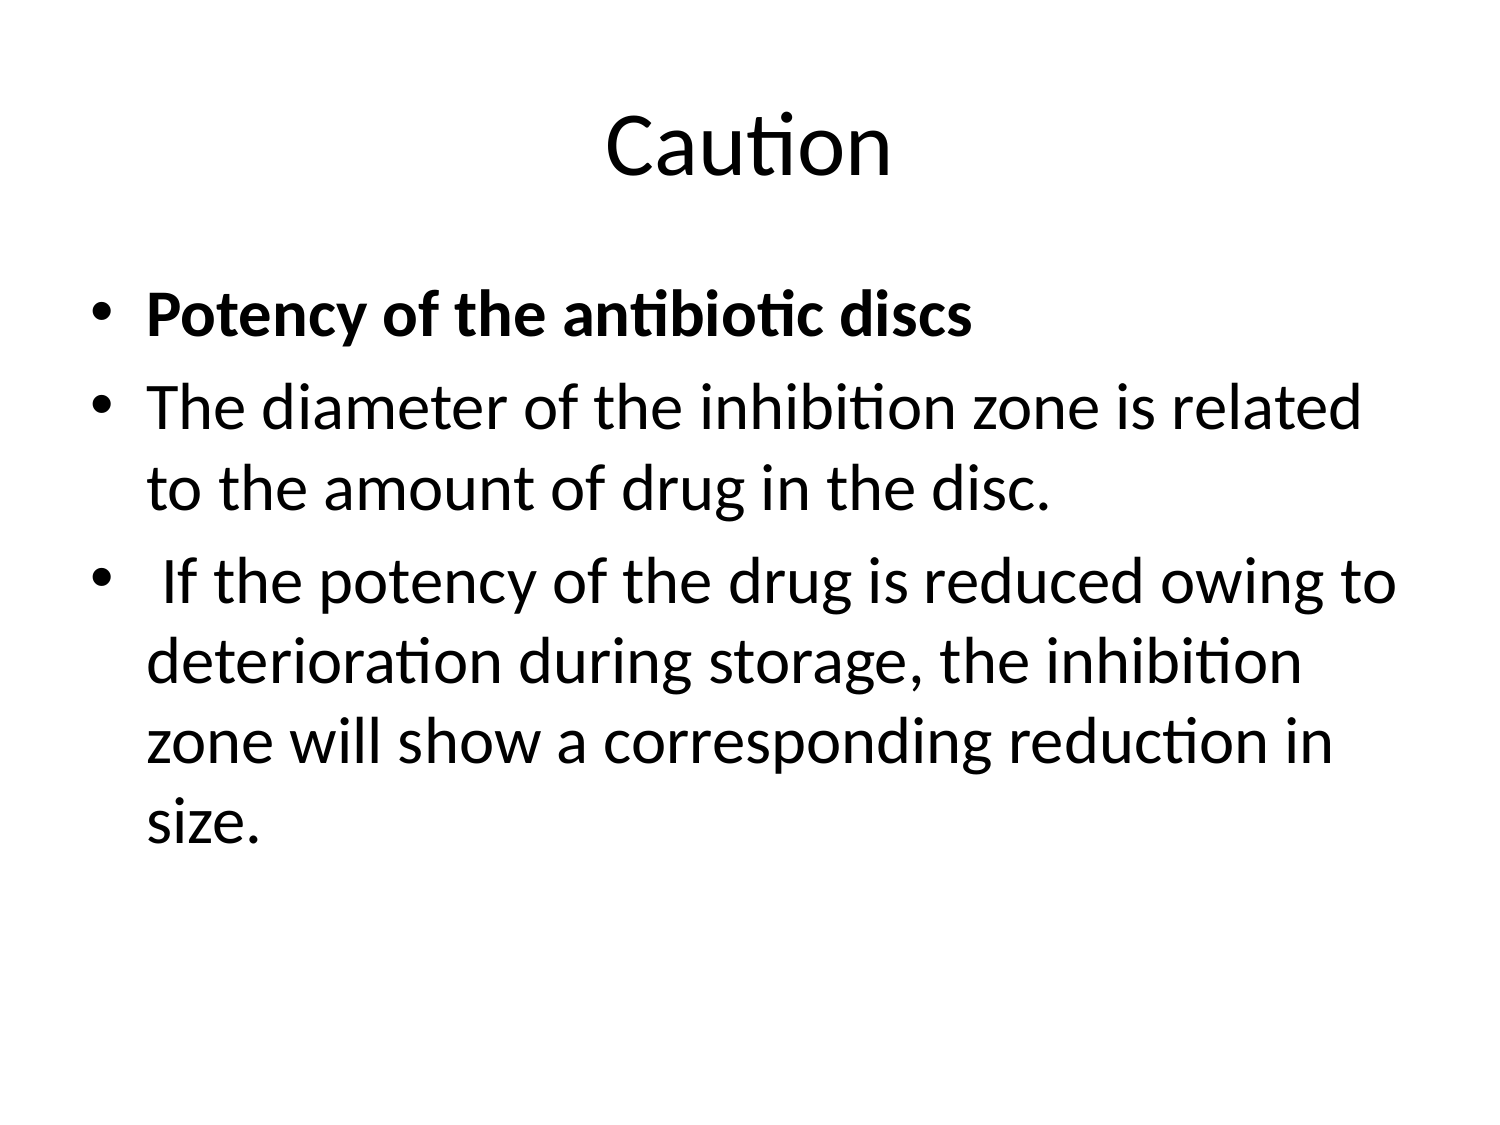

# Caution
Potency of the antibiotic discs
The diameter of the inhibition zone is related to the amount of drug in the disc.
 If the potency of the drug is reduced owing to deterioration during storage, the inhibition zone will show a corresponding reduction in size.